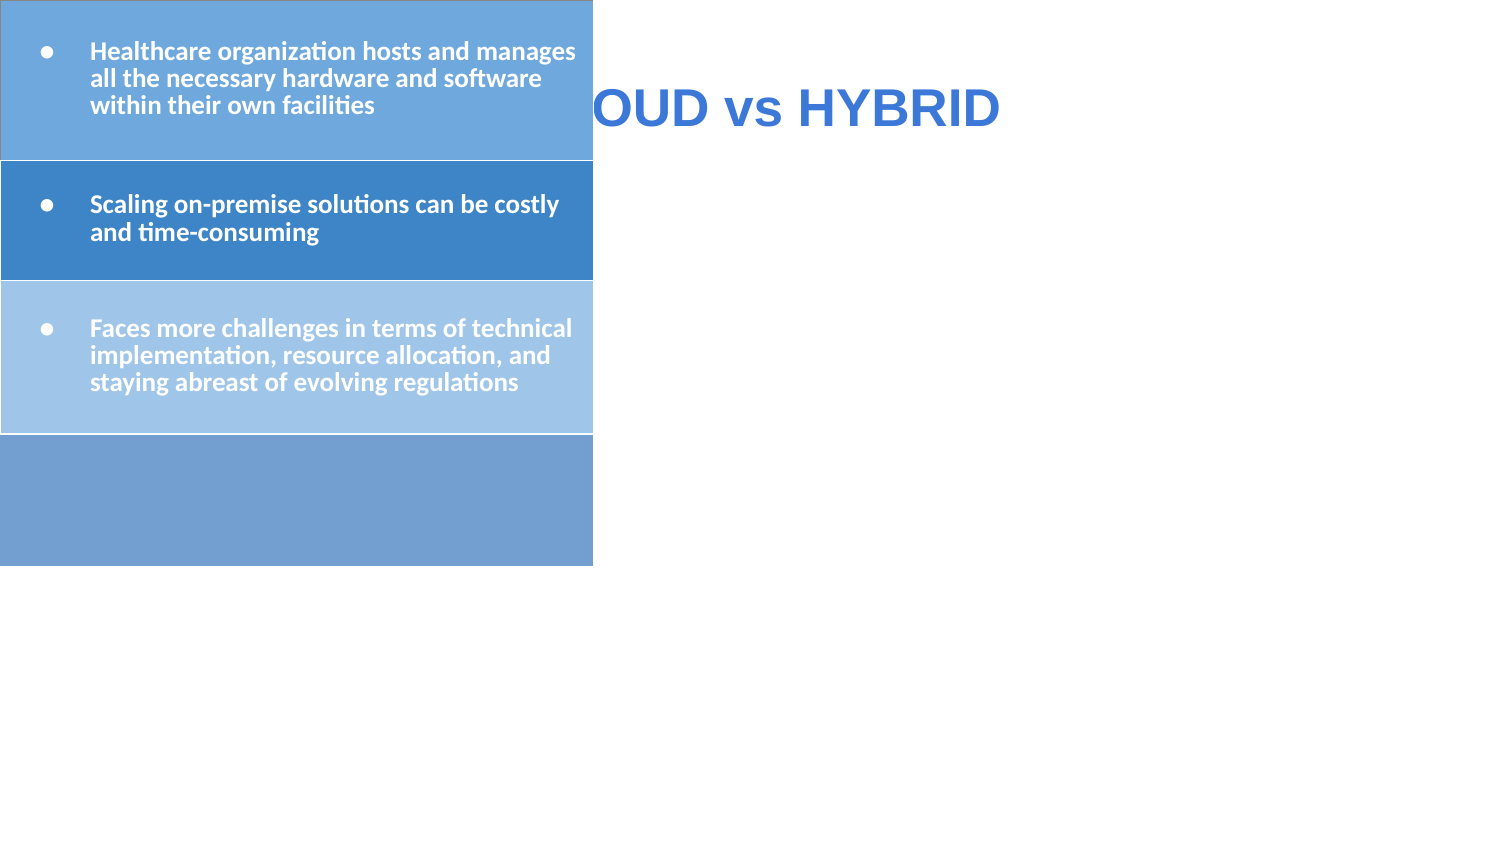

# CLOUD vs HYBRID

| Healthcare organization hosts and manages all the necessary hardware and software within their own facilities |
| --- |
| Scaling on-premise solutions can be costly and time-consuming |
| Faces more challenges in terms of technical implementation, resource allocation, and staying abreast of evolving regulations |
|  |
| Organizations need to invest in servers data centers, and maintenance, which can strain budgets |
| Promoting remote patient care and improving accessibility to healthcare services |
| --- |
| Can easily scale up or down based on demand. |
| Offers encryption, data backups, and regular security updates to protect patient records |
|  |
| Has a pay-as-you-go model, reducing upfront infrastructure costs |